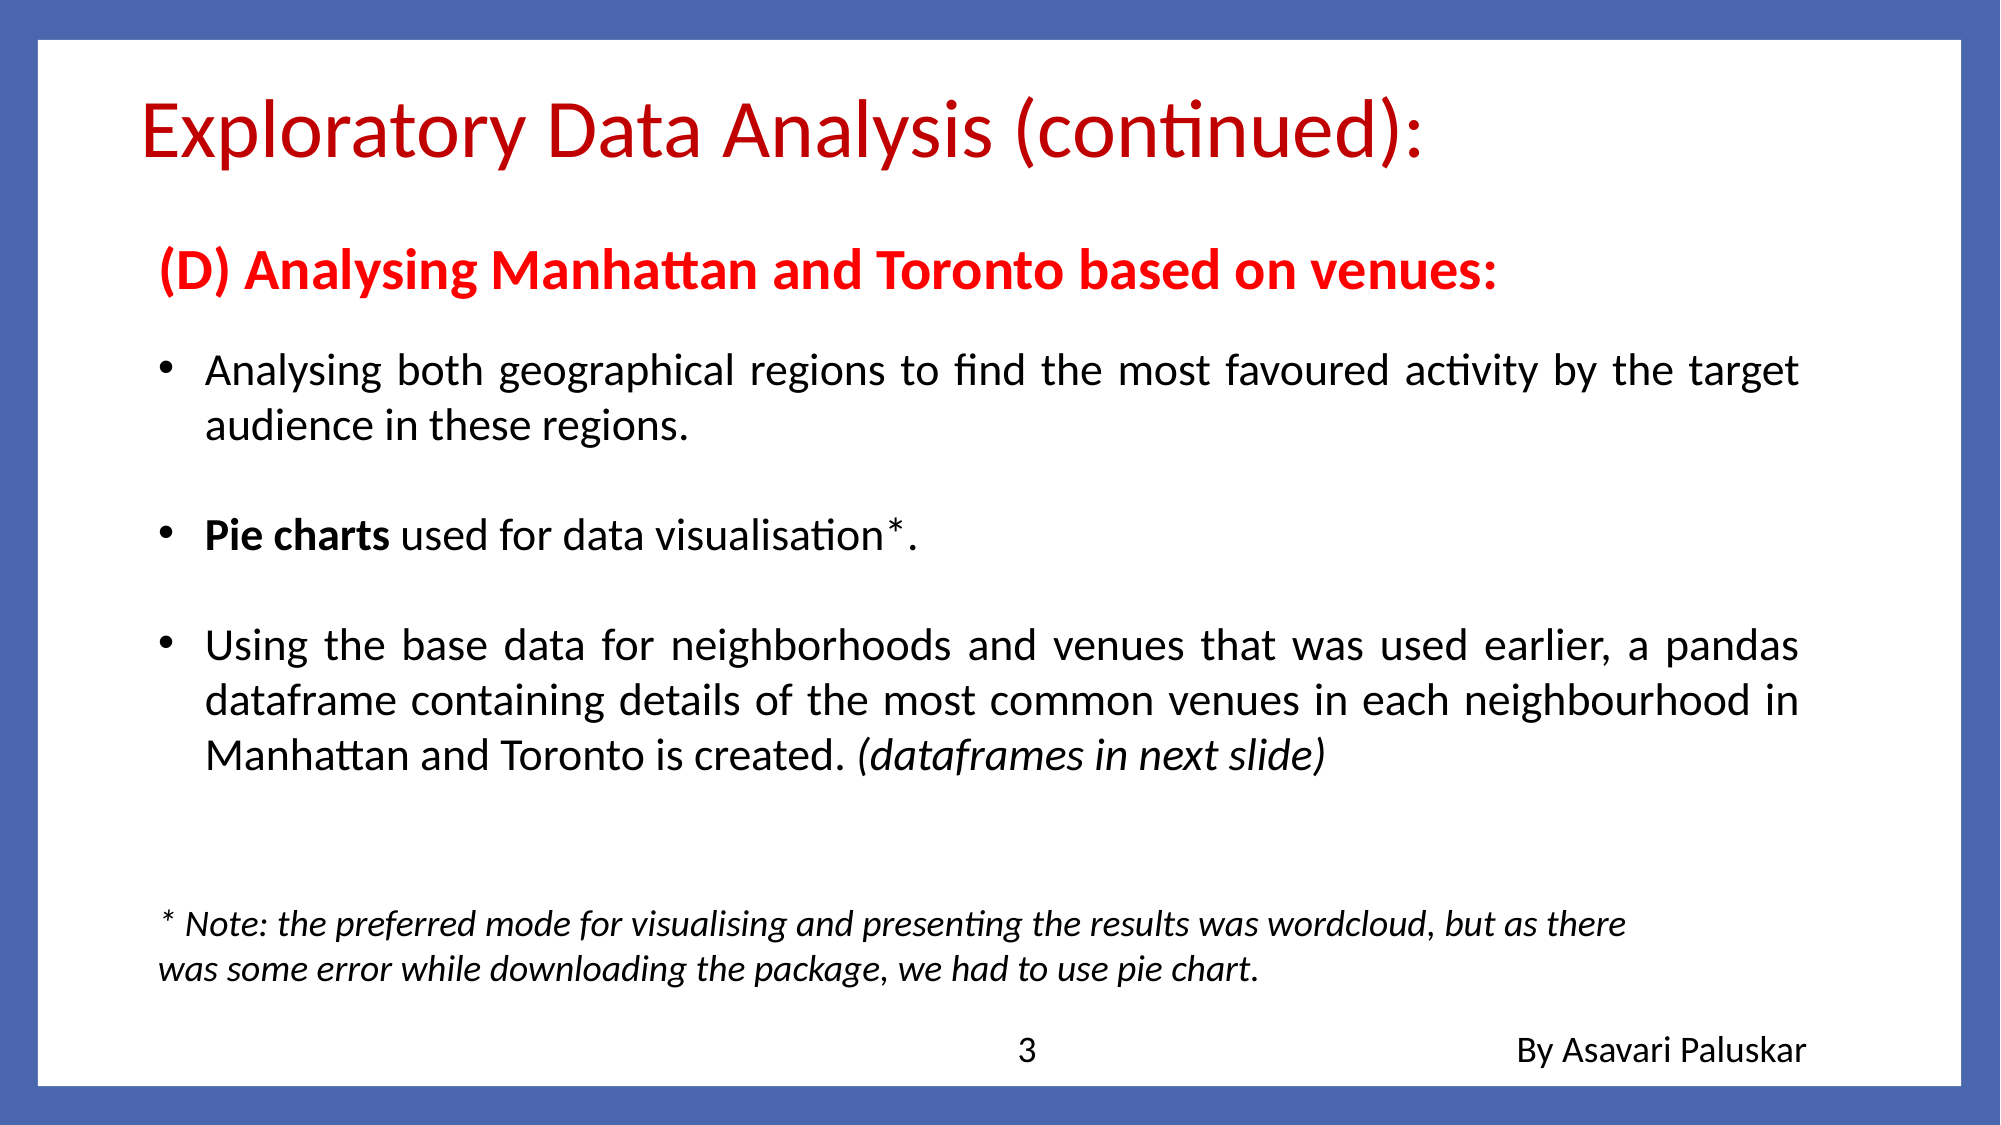

Exploratory Data Analysis (continued):
(D) Analysing Manhattan and Toronto based on venues:
Analysing both geographical regions to find the most favoured activity by the target audience in these regions.

Pie charts used for data visualisation*.

Using the base data for neighborhoods and venues that was used earlier, a pandas dataframe containing details of the most common venues in each neighbourhood in Manhattan and Toronto is created. (dataframes in next slide)
* Note: the preferred mode for visualising and presenting the results was wordcloud, but as there was some error while downloading the package, we had to use pie chart.
3
By Asavari Paluskar